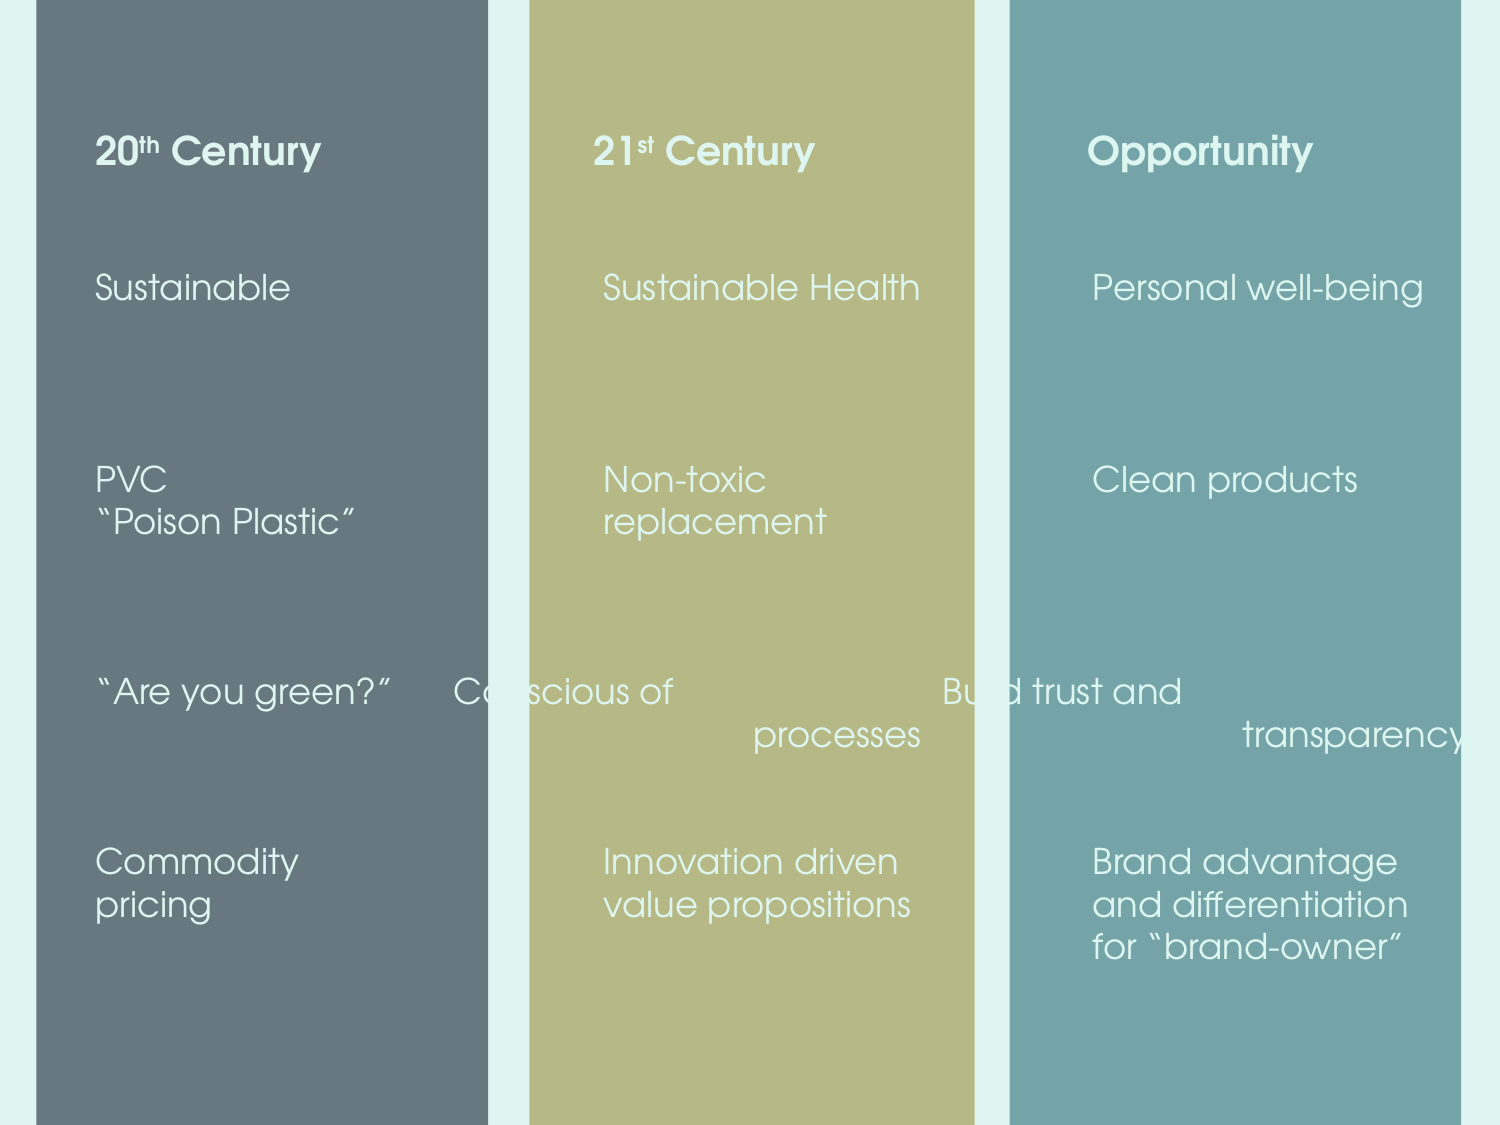

20th Century      	                  21st Century 	                      Opportunity
Sustainable		      Sustainable Health	          Personal well-being

PVC 			      Non-toxic	      	          Clean products
“Poison Plastic”		      replacement

“Are you green?”	      Conscious of 	          	          Build trust and 	                                         	          	      	      processes		          transparency

Commodity 		      Innovation driven	          Brand advantage
pricing	 		      value propositions	          and differentiation
						          for “brand-owner”